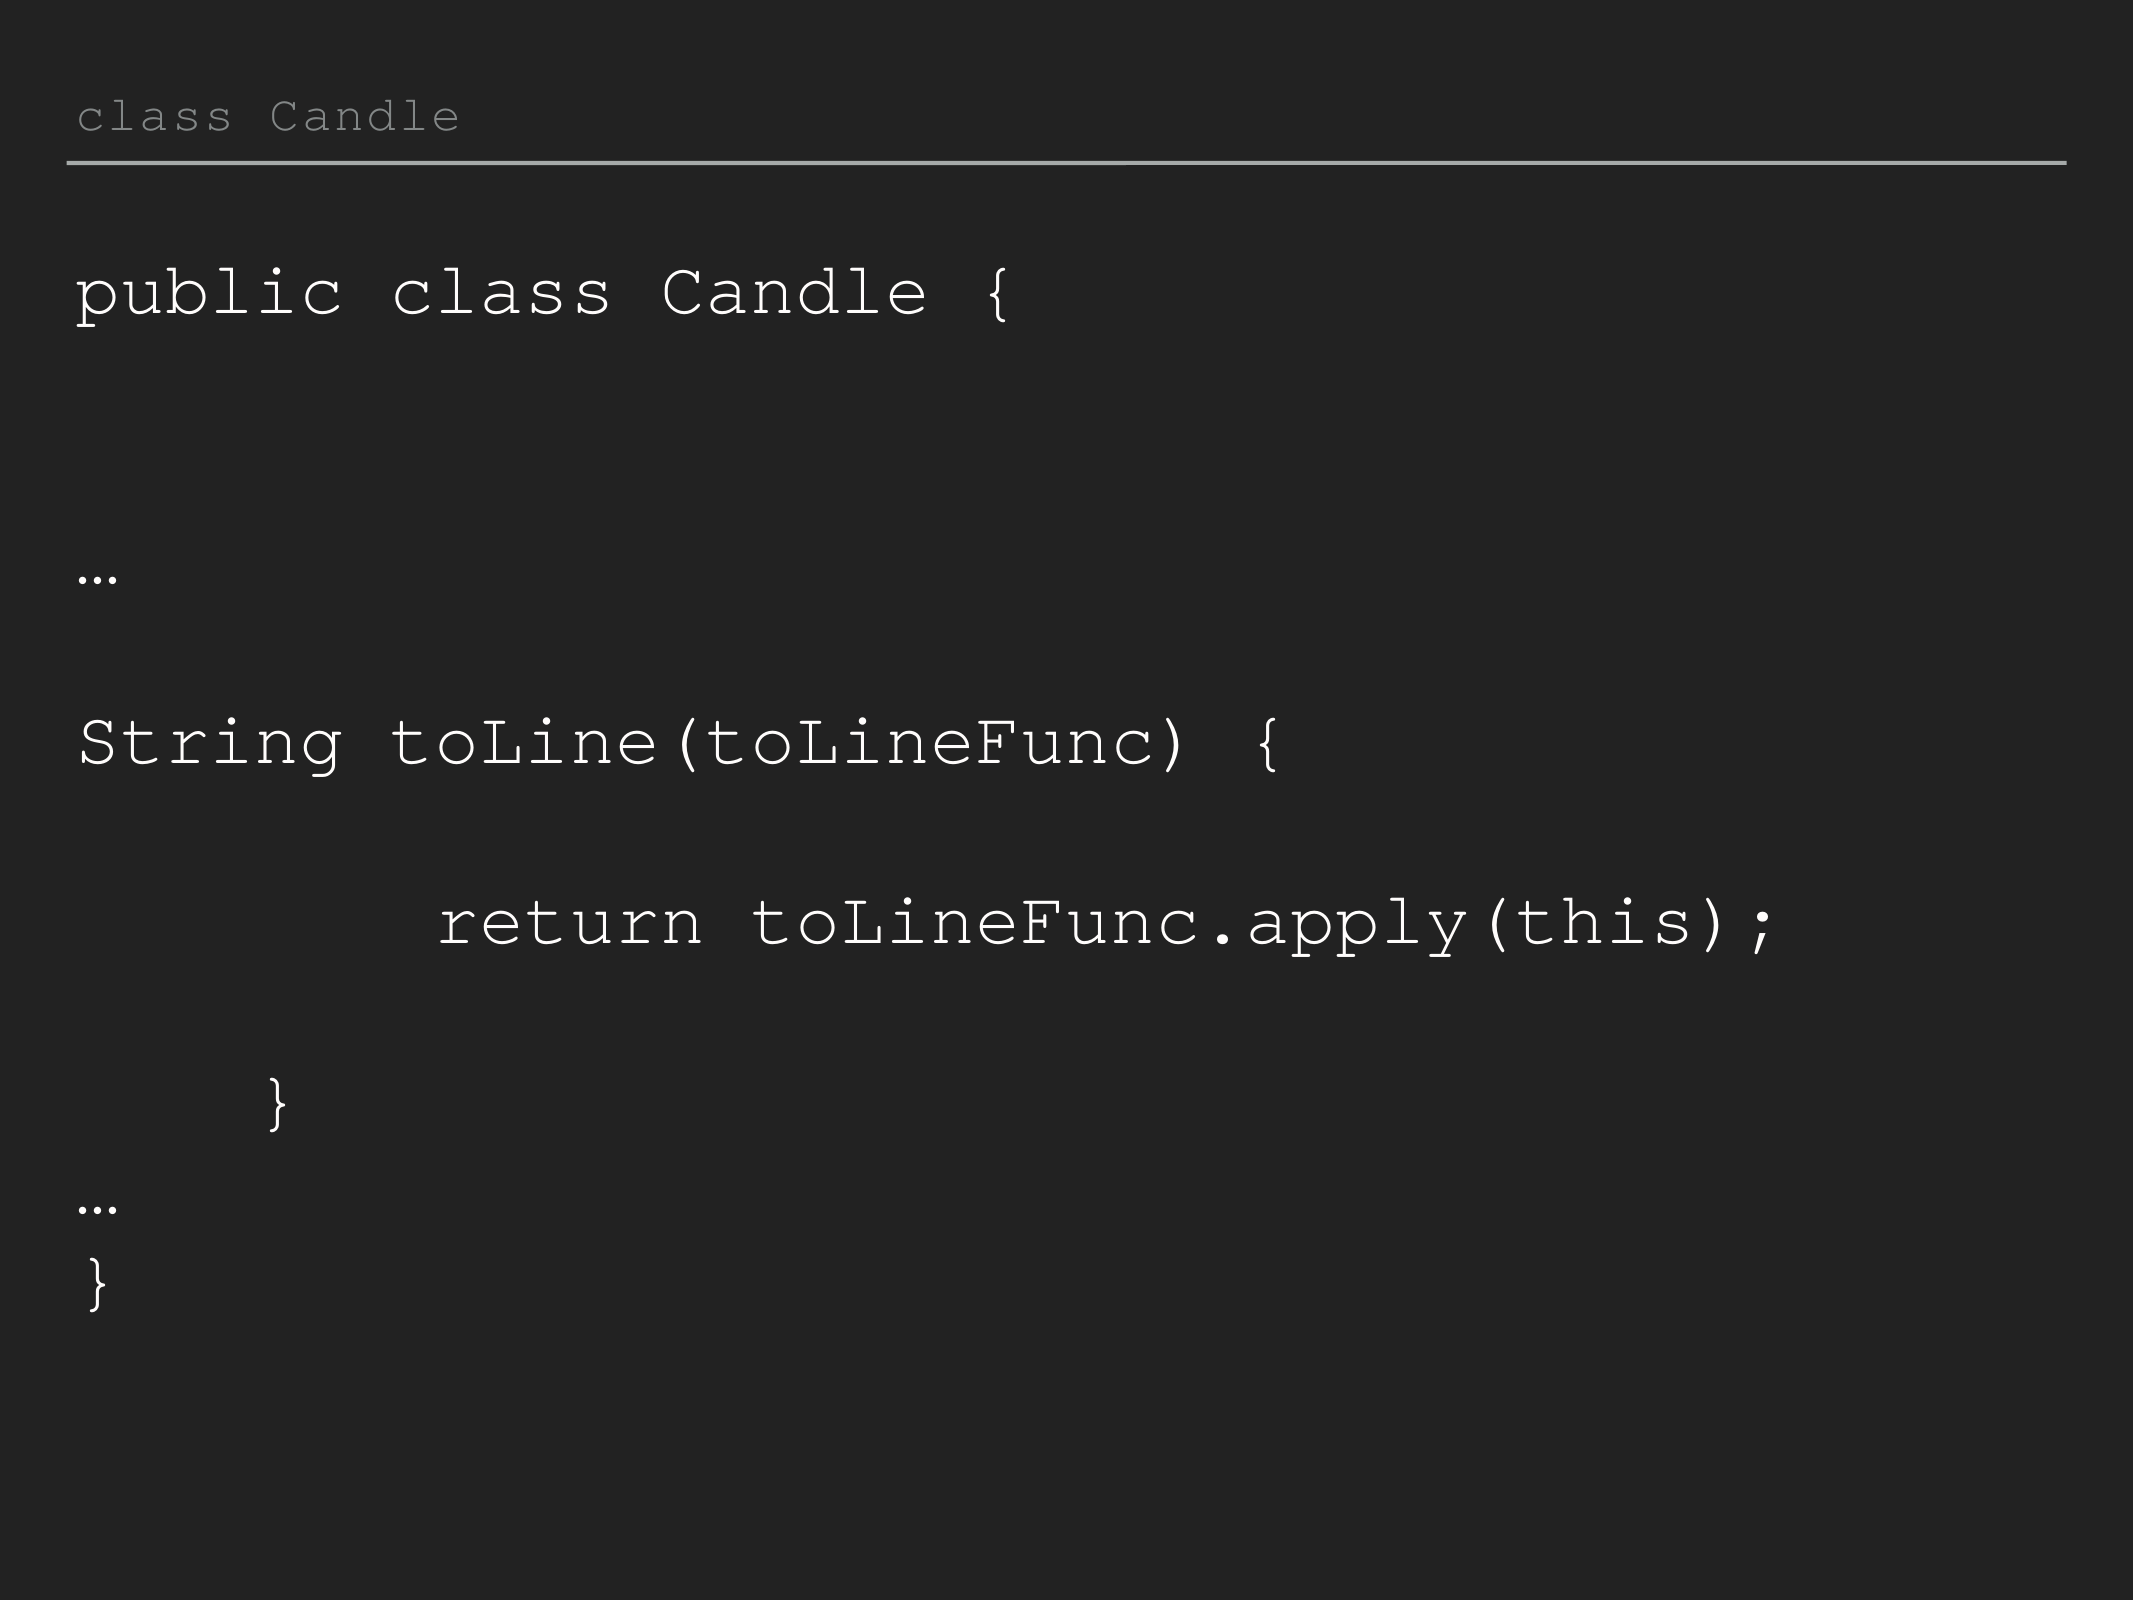

class Candle
public class Candle {

…

String toLine(toLineFunc) {
        return toLineFunc.apply(this);
    }
…
}